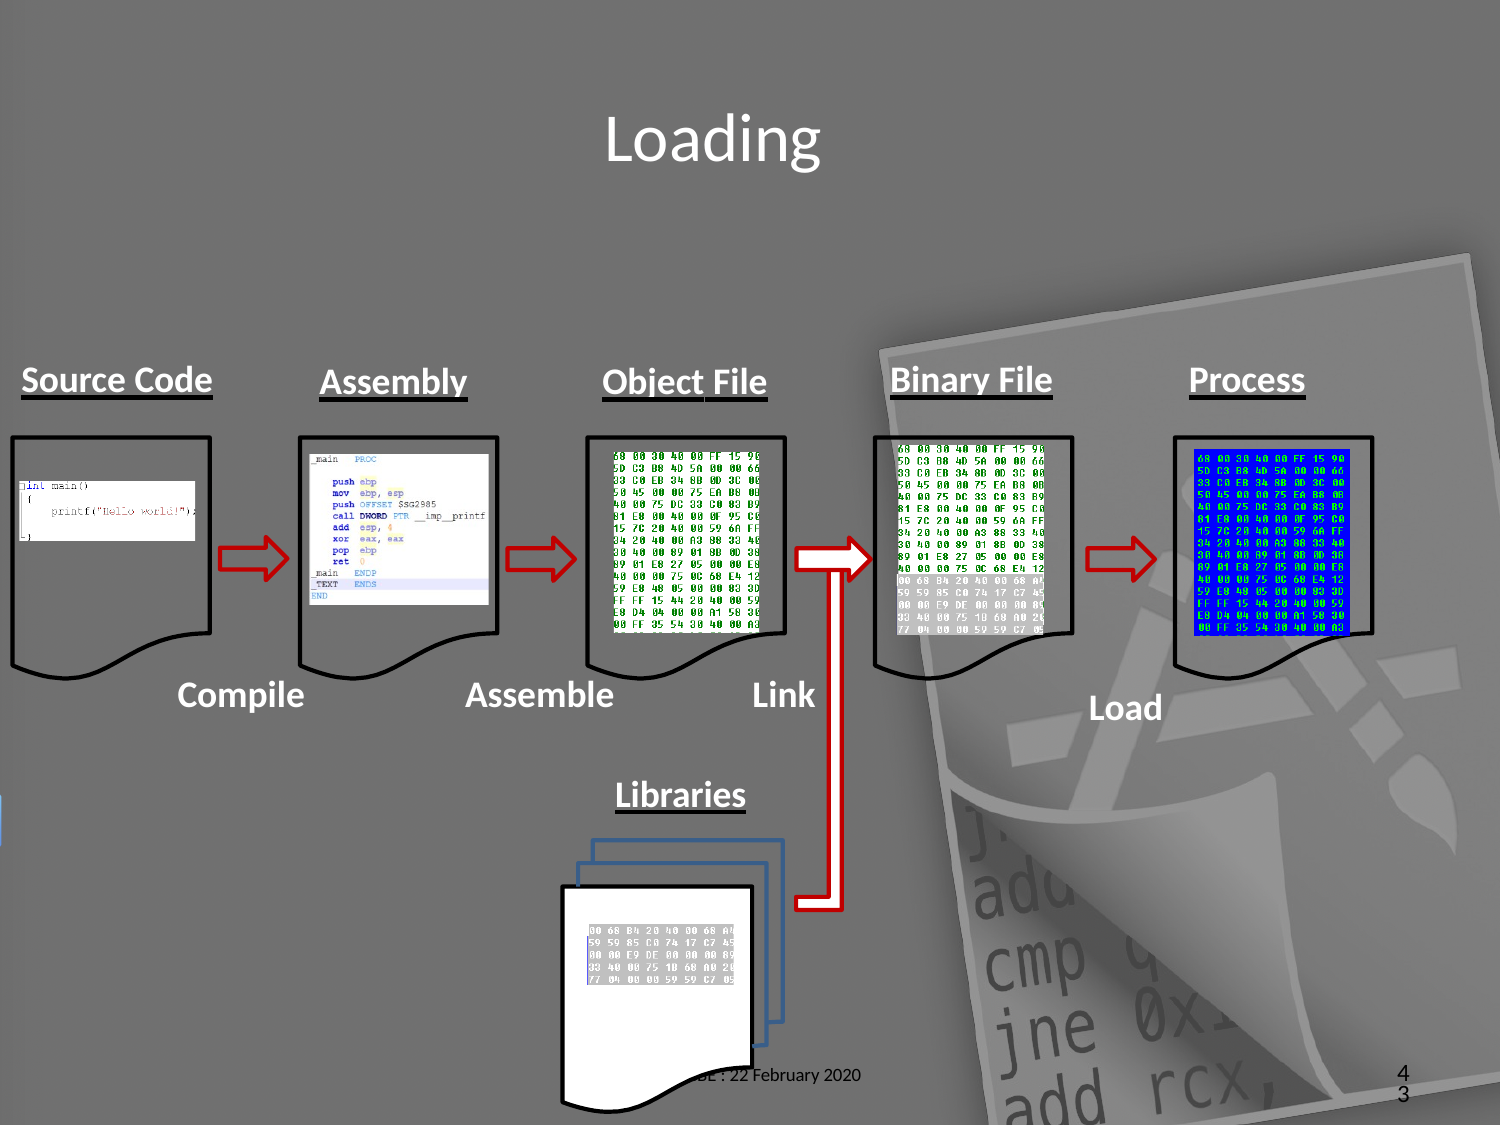

# Loading
Source Code
Binary File
Process
Assembly
Object File

Compile
Assemble
Link
Load
Libraries

APU - CBE : 22 February 2020
43